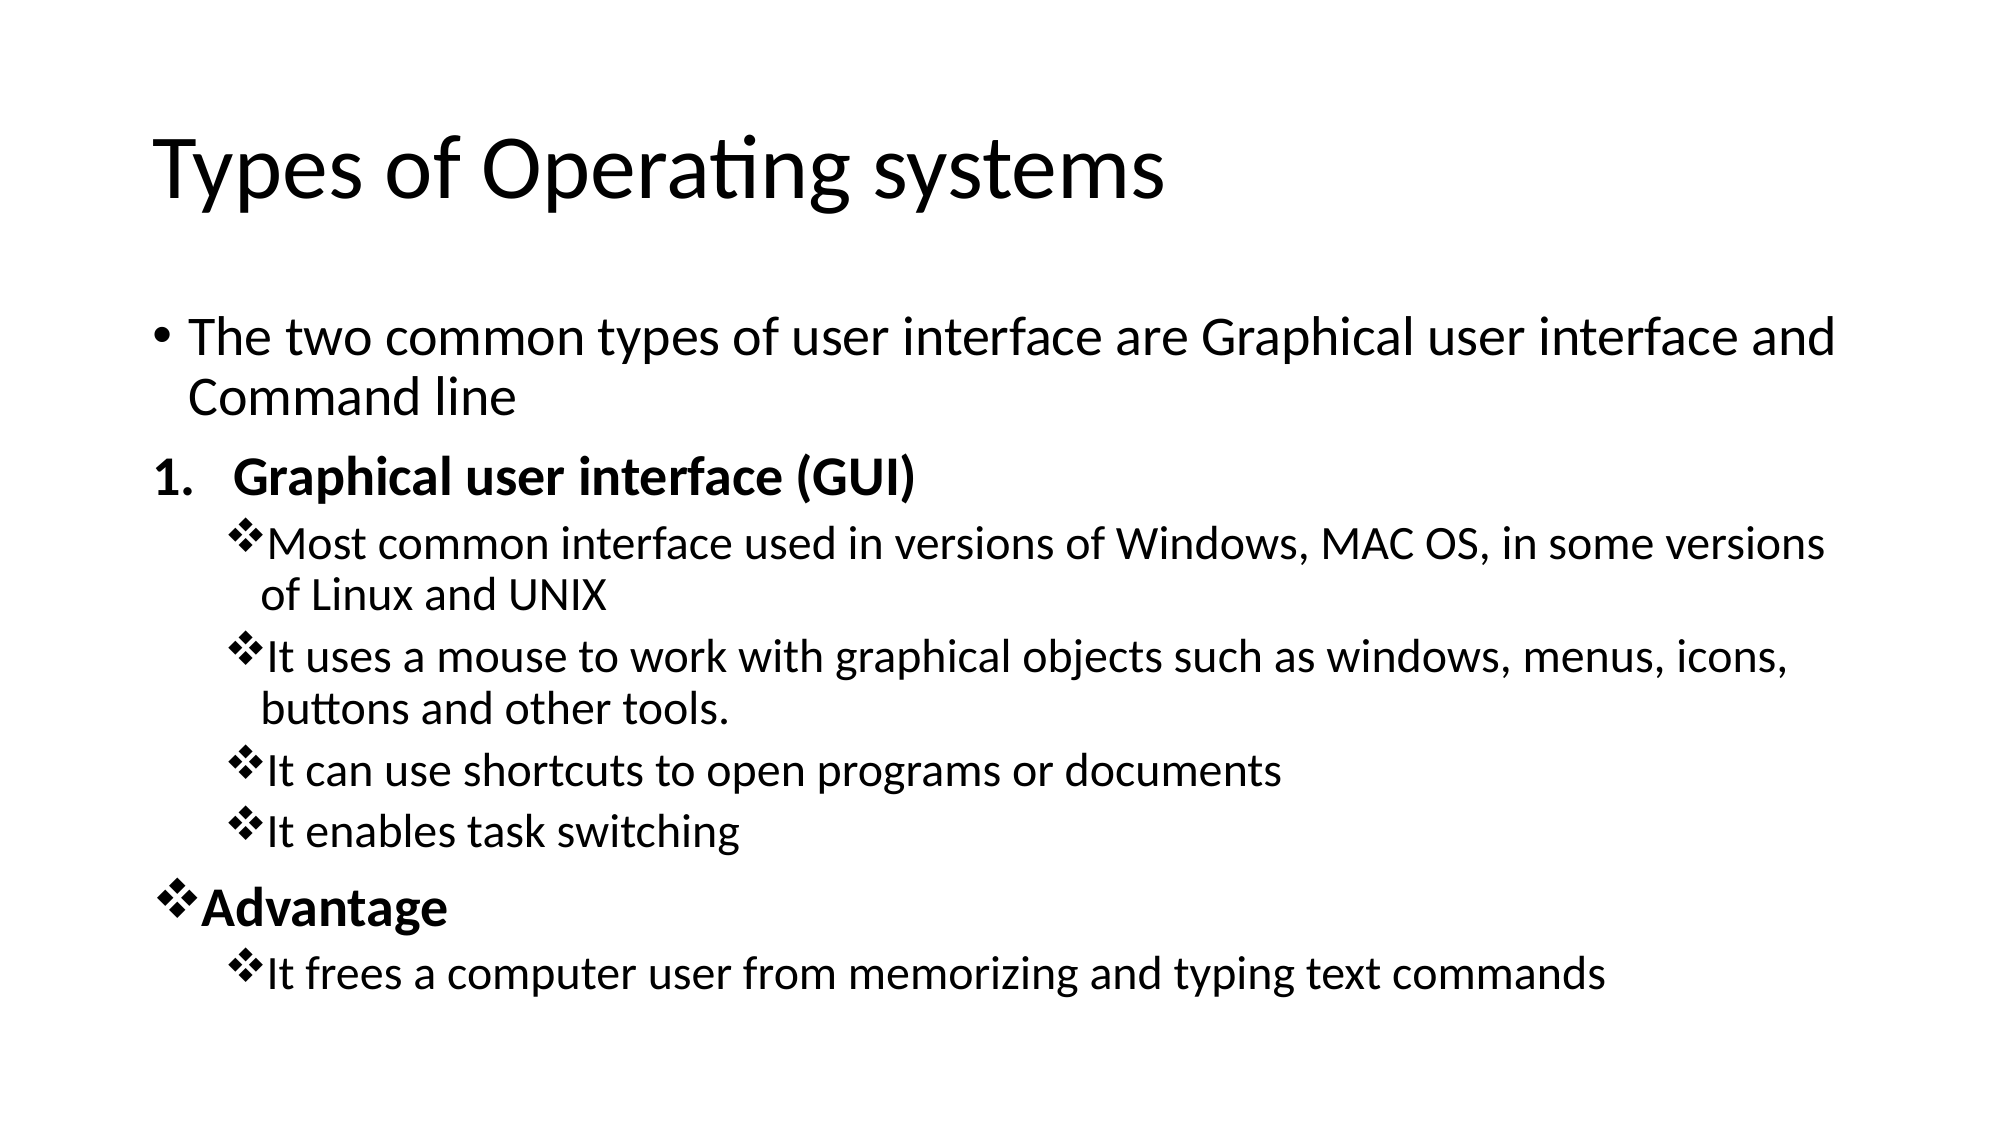

# Types of Operating systems
The two common types of user interface are Graphical user interface and Command line
Graphical user interface (GUI)
Most common interface used in versions of Windows, MAC OS, in some versions of Linux and UNIX
It uses a mouse to work with graphical objects such as windows, menus, icons, buttons and other tools.
It can use shortcuts to open programs or documents
It enables task switching
Advantage
It frees a computer user from memorizing and typing text commands